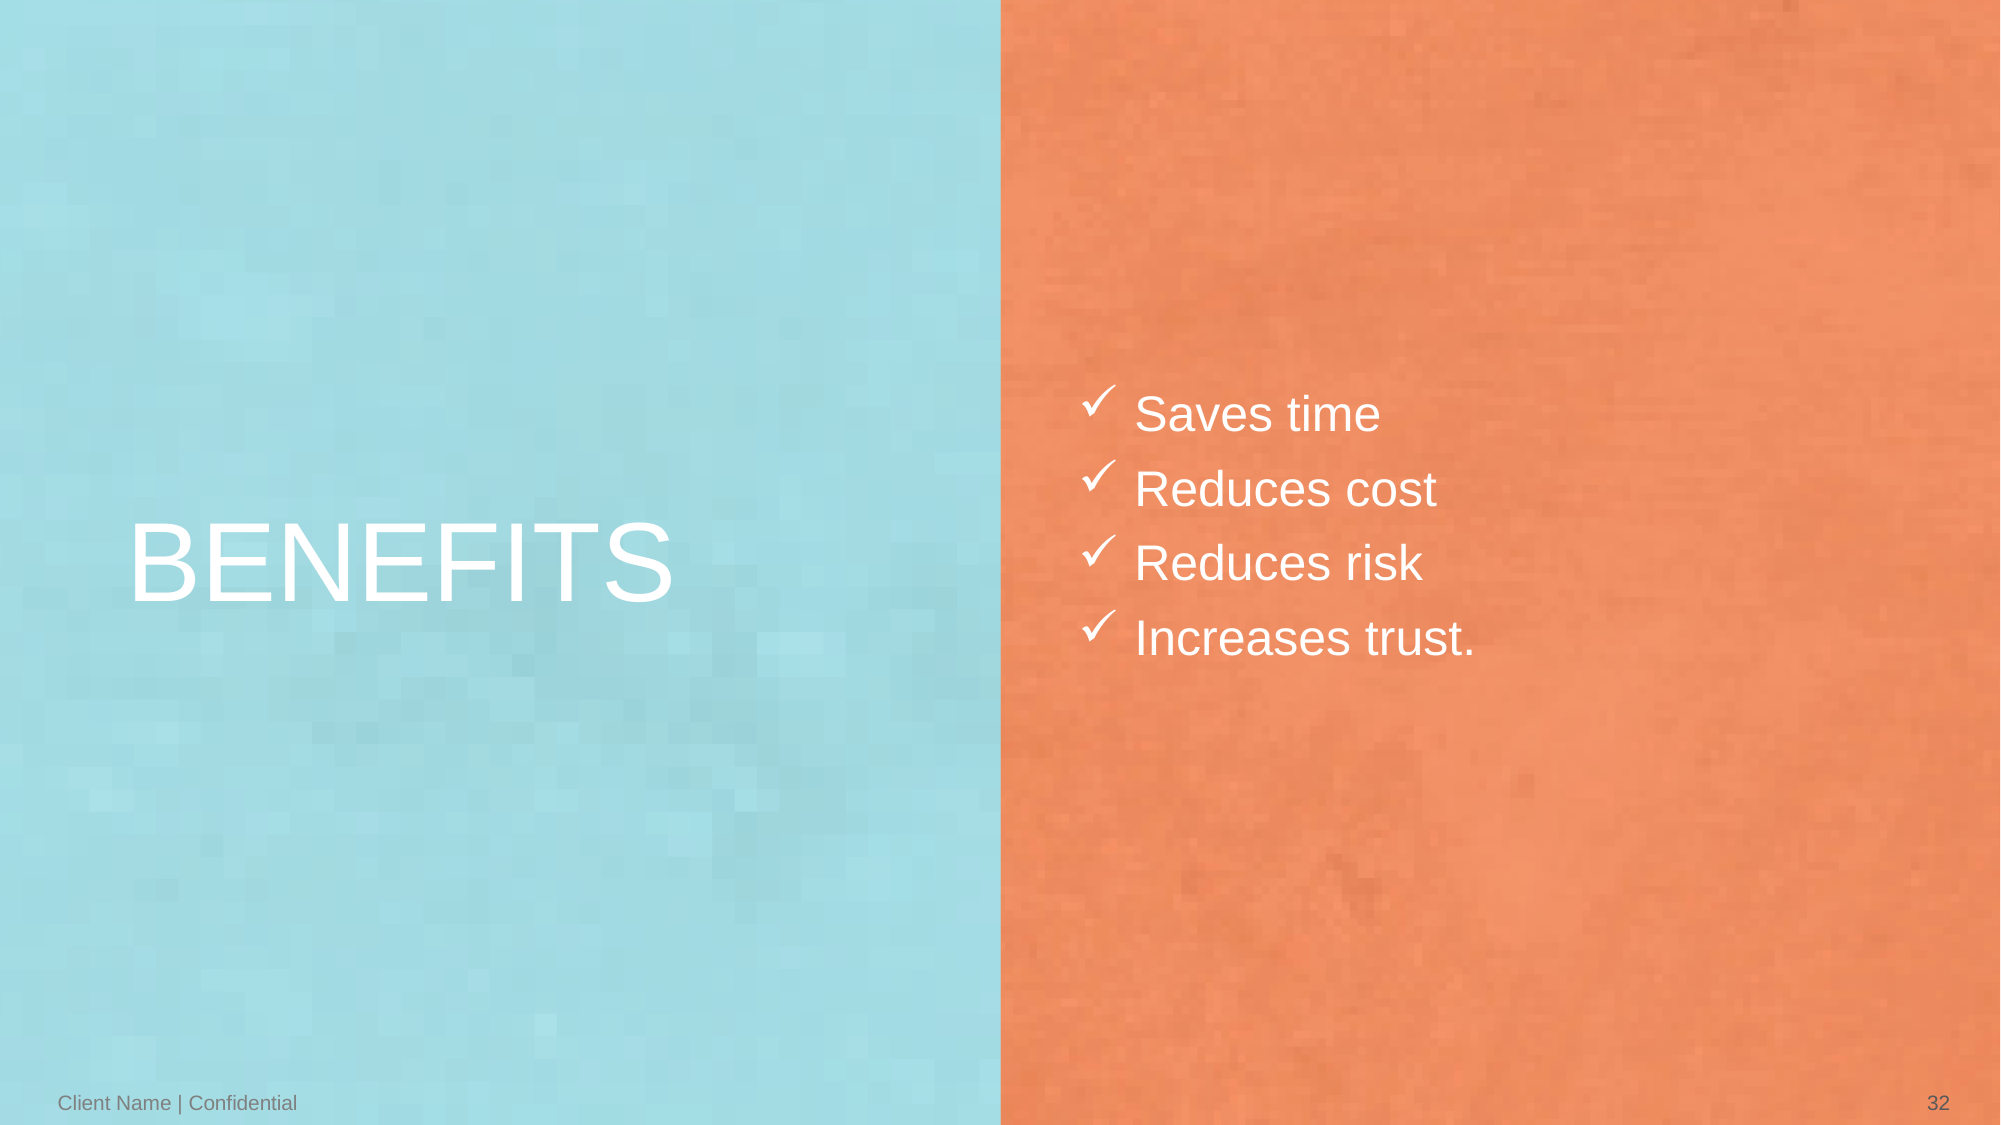

# Benefits
Saves time
Reduces cost
Reduces risk
Increases trust.